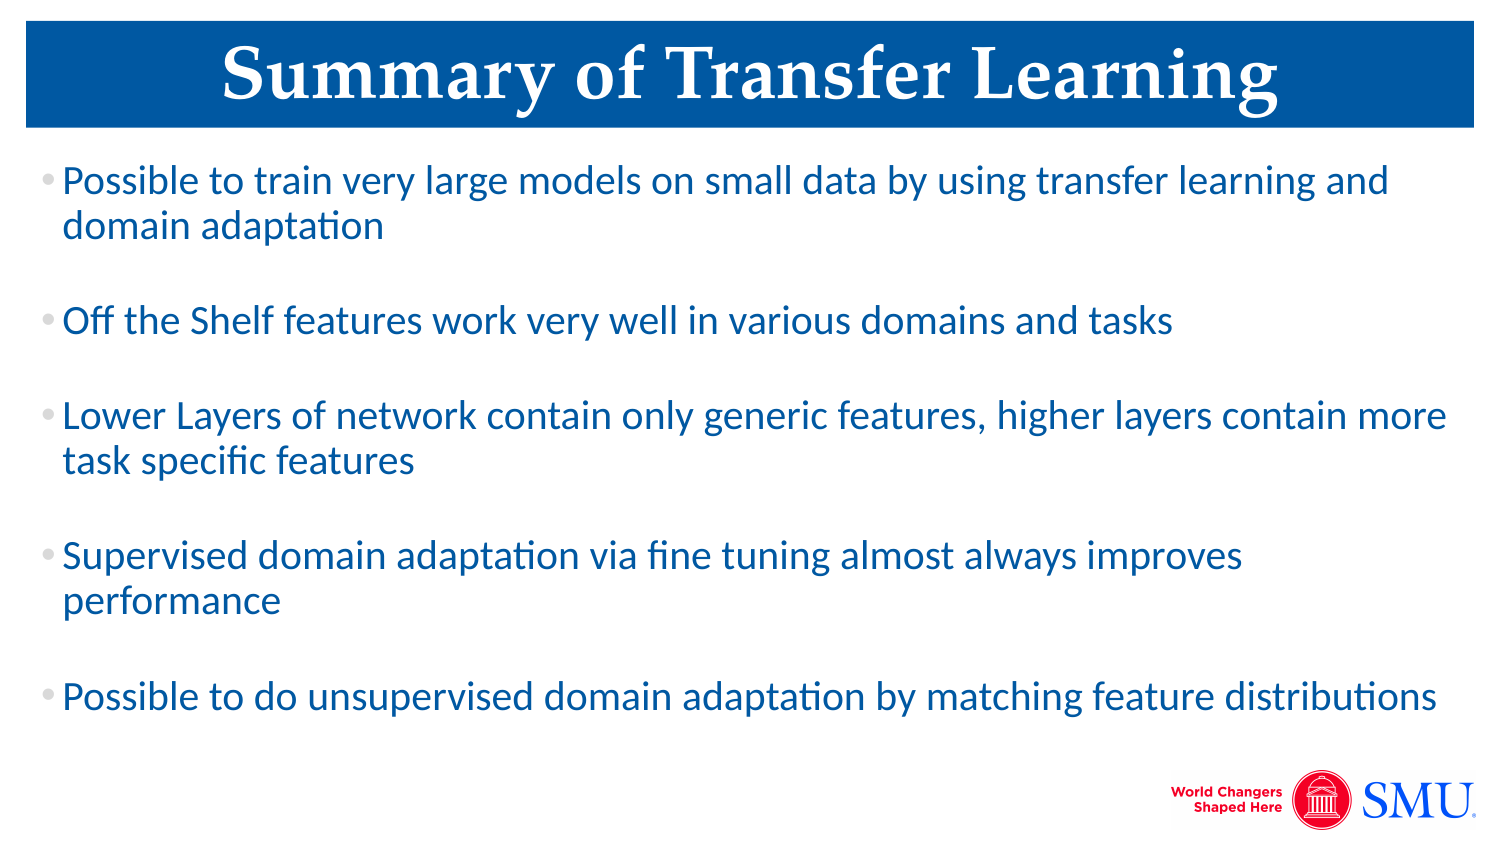

# Summary of Transfer Learning
Possible to train very large models on small data by using transfer learning and domain adaptation
Off the Shelf features work very well in various domains and tasks
Lower Layers of network contain only generic features, higher layers contain more task specific features
Supervised domain adaptation via fine tuning almost always improves performance
Possible to do unsupervised domain adaptation by matching feature distributions